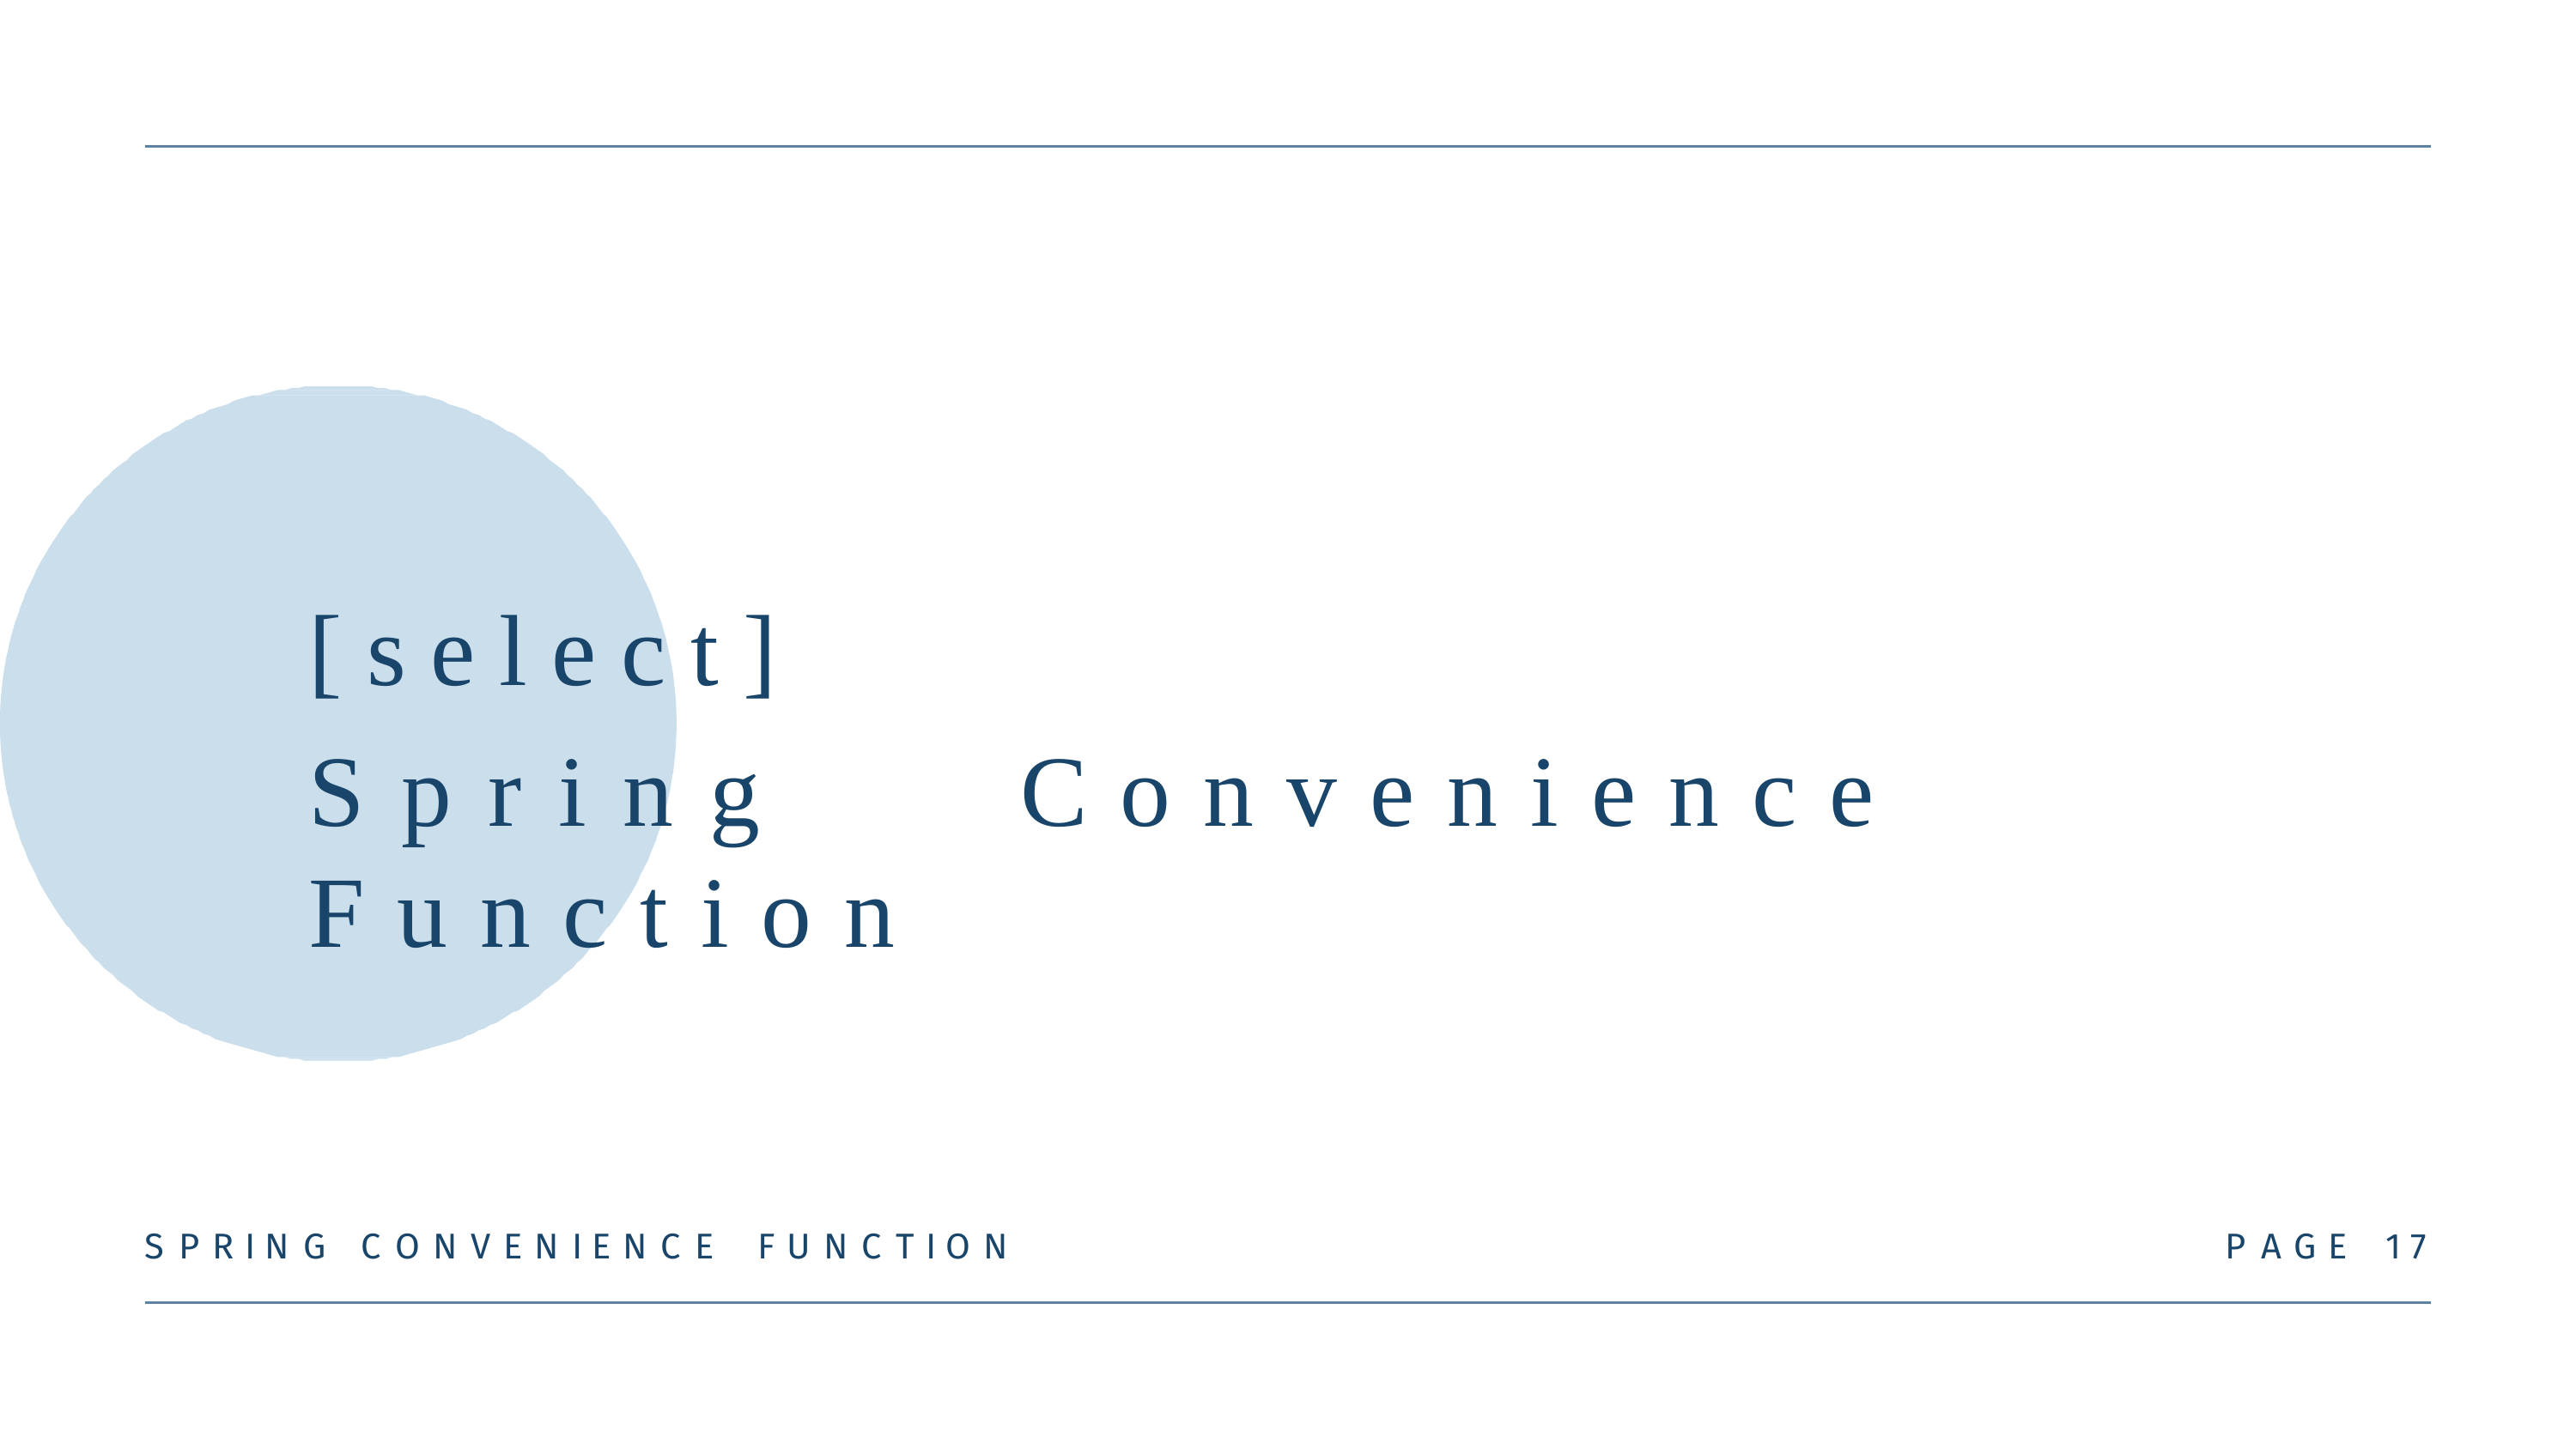

# [select]
Spring	Convenience	Function
S P R I N G
C O N V E N I E N C E
F U N C T I O N
P A G E	1 7